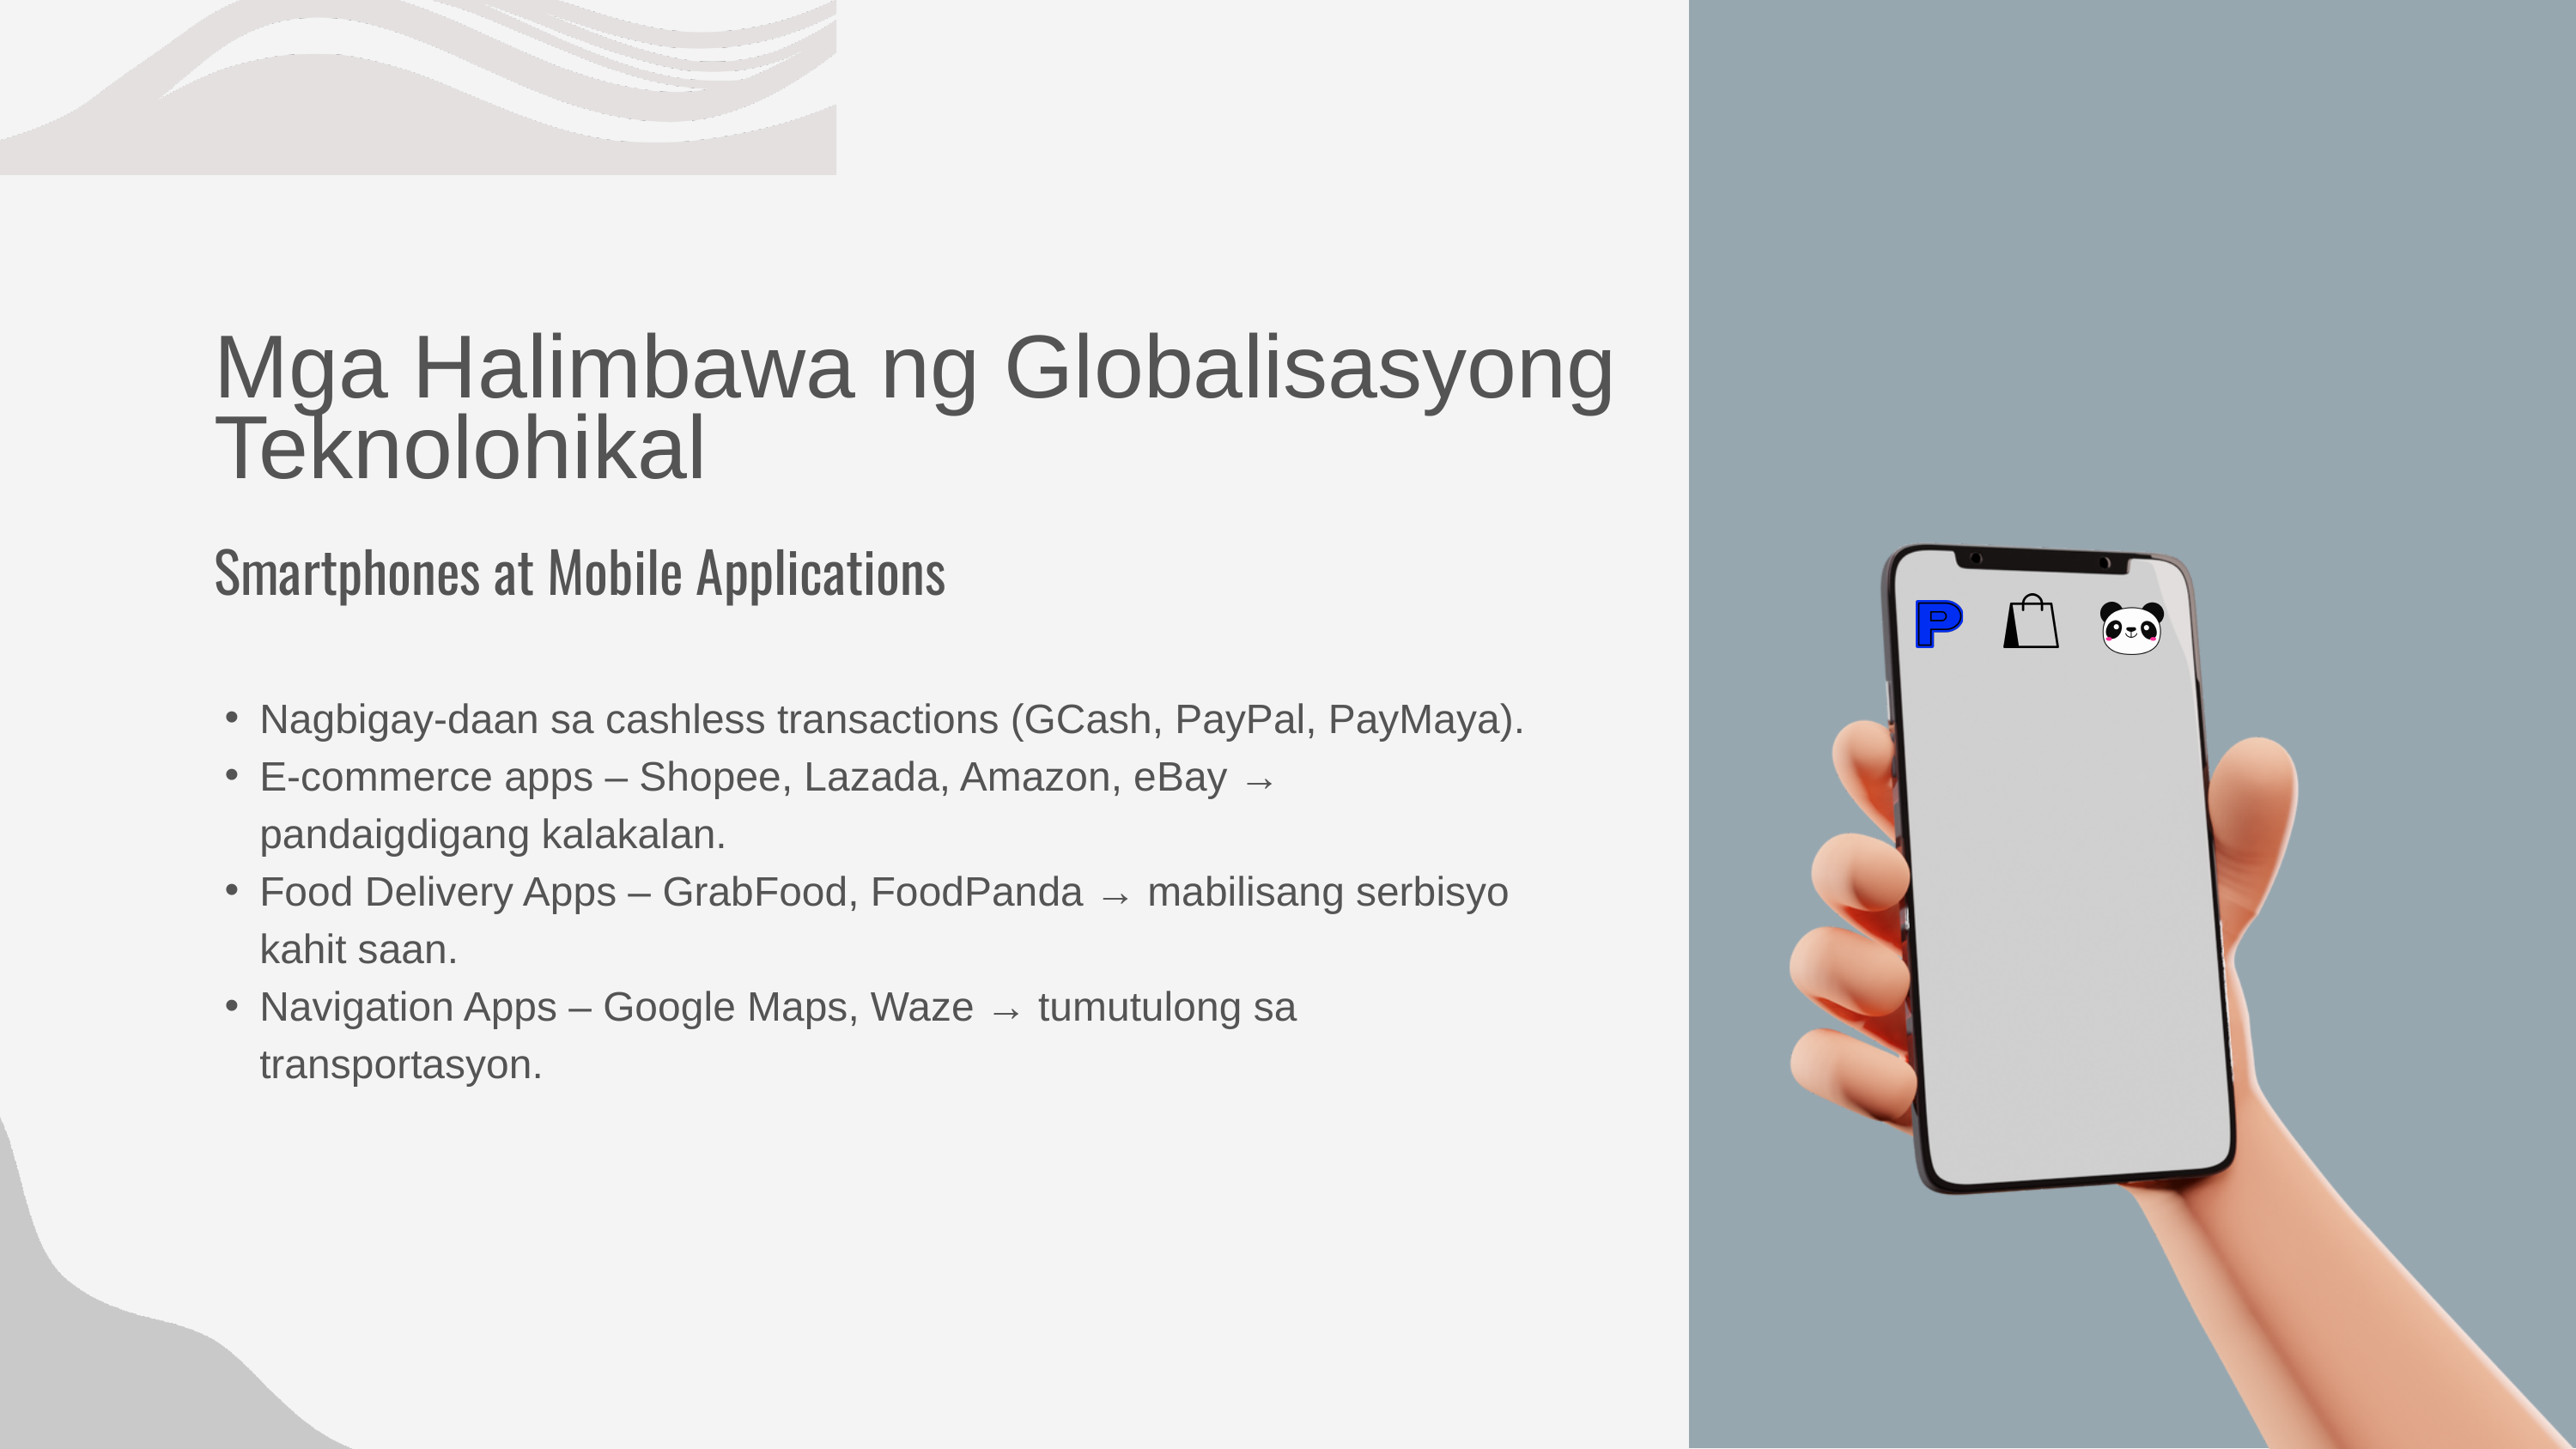

Mga Halimbawa ng Globalisasyong Teknolohikal

Smartphones at Mobile Applications

Nagbigay-daan sa cashless transactions (GCash, PayPal, PayMaya).
E-commerce apps – Shopee, Lazada, Amazon, eBay → pandaigdigang kalakalan.
Food Delivery Apps – GrabFood, FoodPanda → mabilisang serbisyo kahit saan.
Navigation Apps – Google Maps, Waze → tumutulong sa transportasyon.